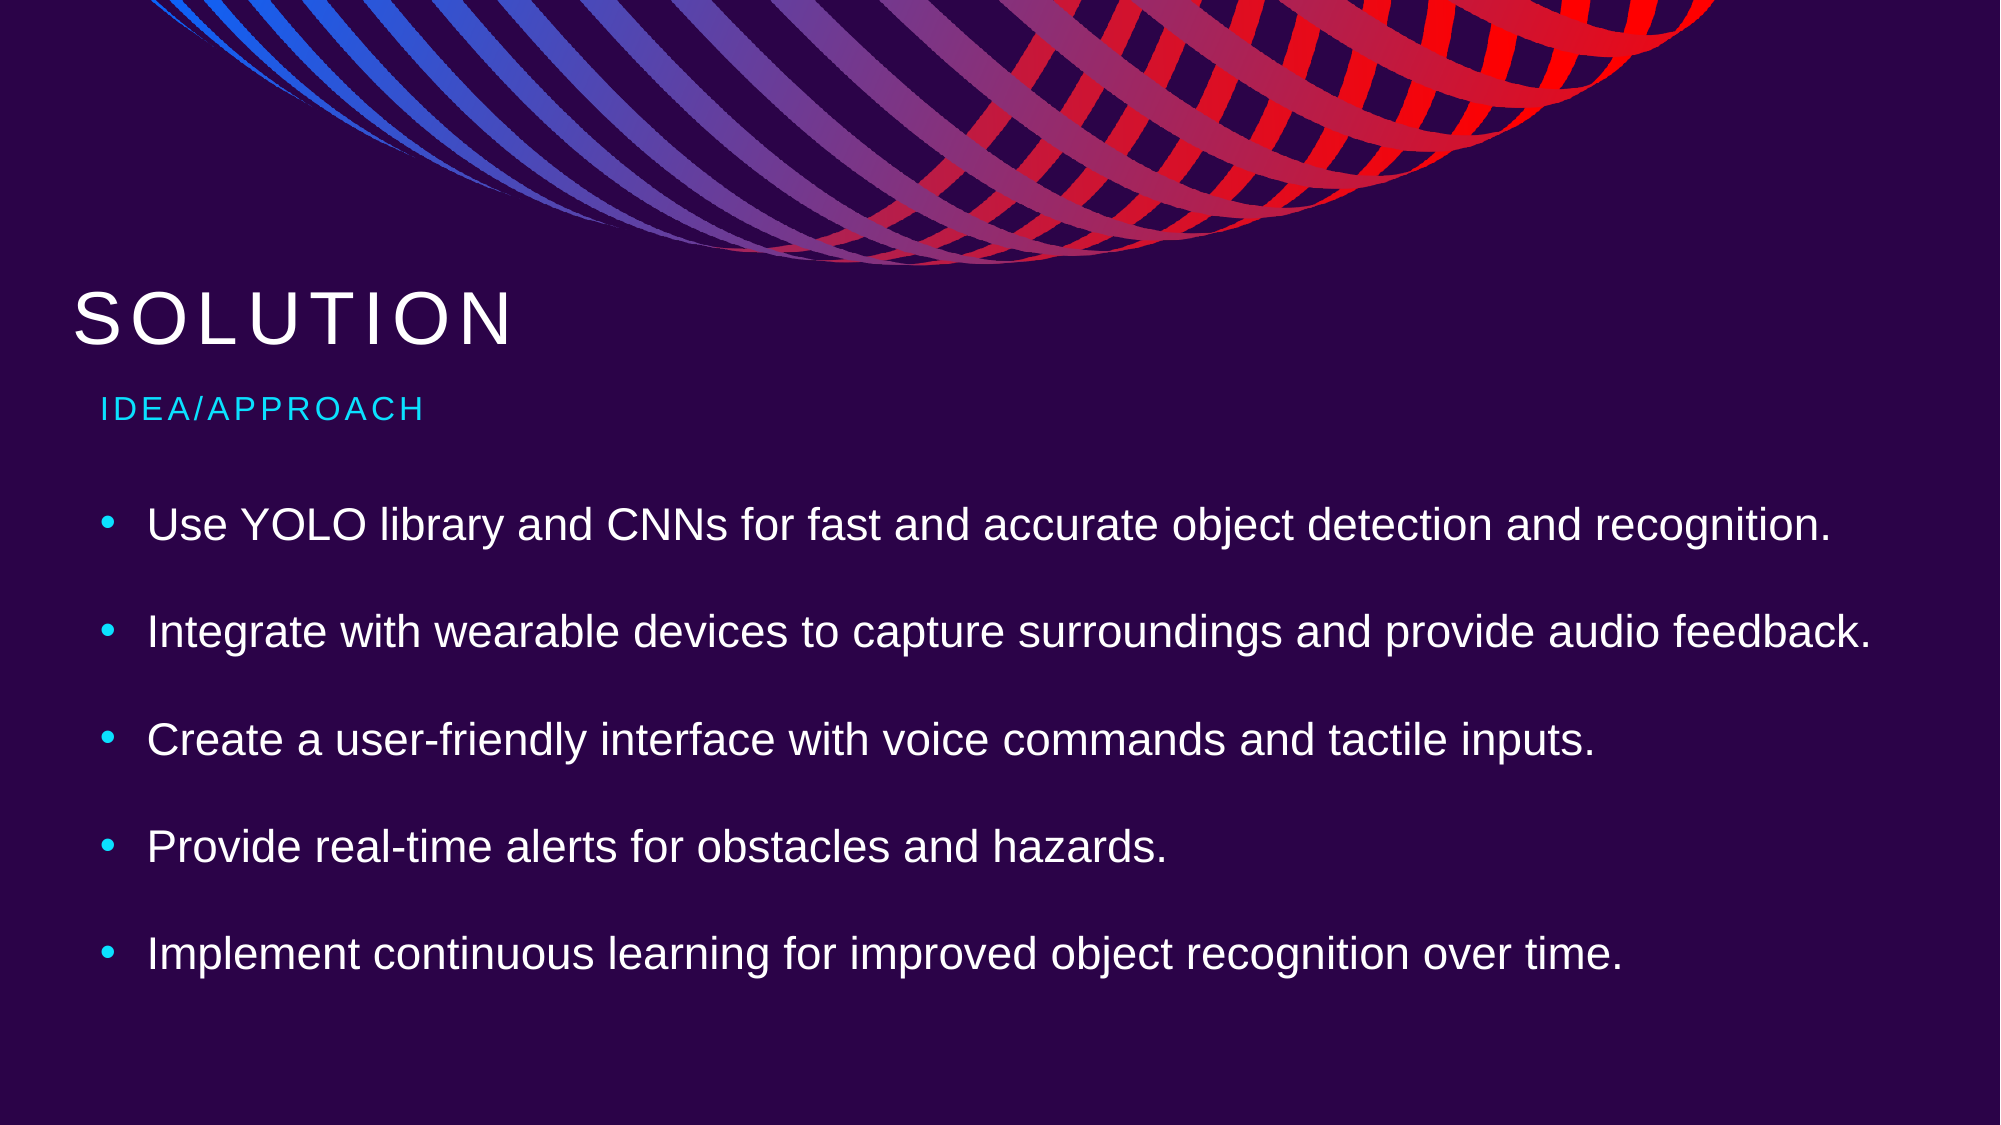

# Solution
Idea/approach
Use YOLO library and CNNs for fast and accurate object detection and recognition.
Integrate with wearable devices to capture surroundings and provide audio feedback.
Create a user-friendly interface with voice commands and tactile inputs.
Provide real-time alerts for obstacles and hazards.
Implement continuous learning for improved object recognition over time.